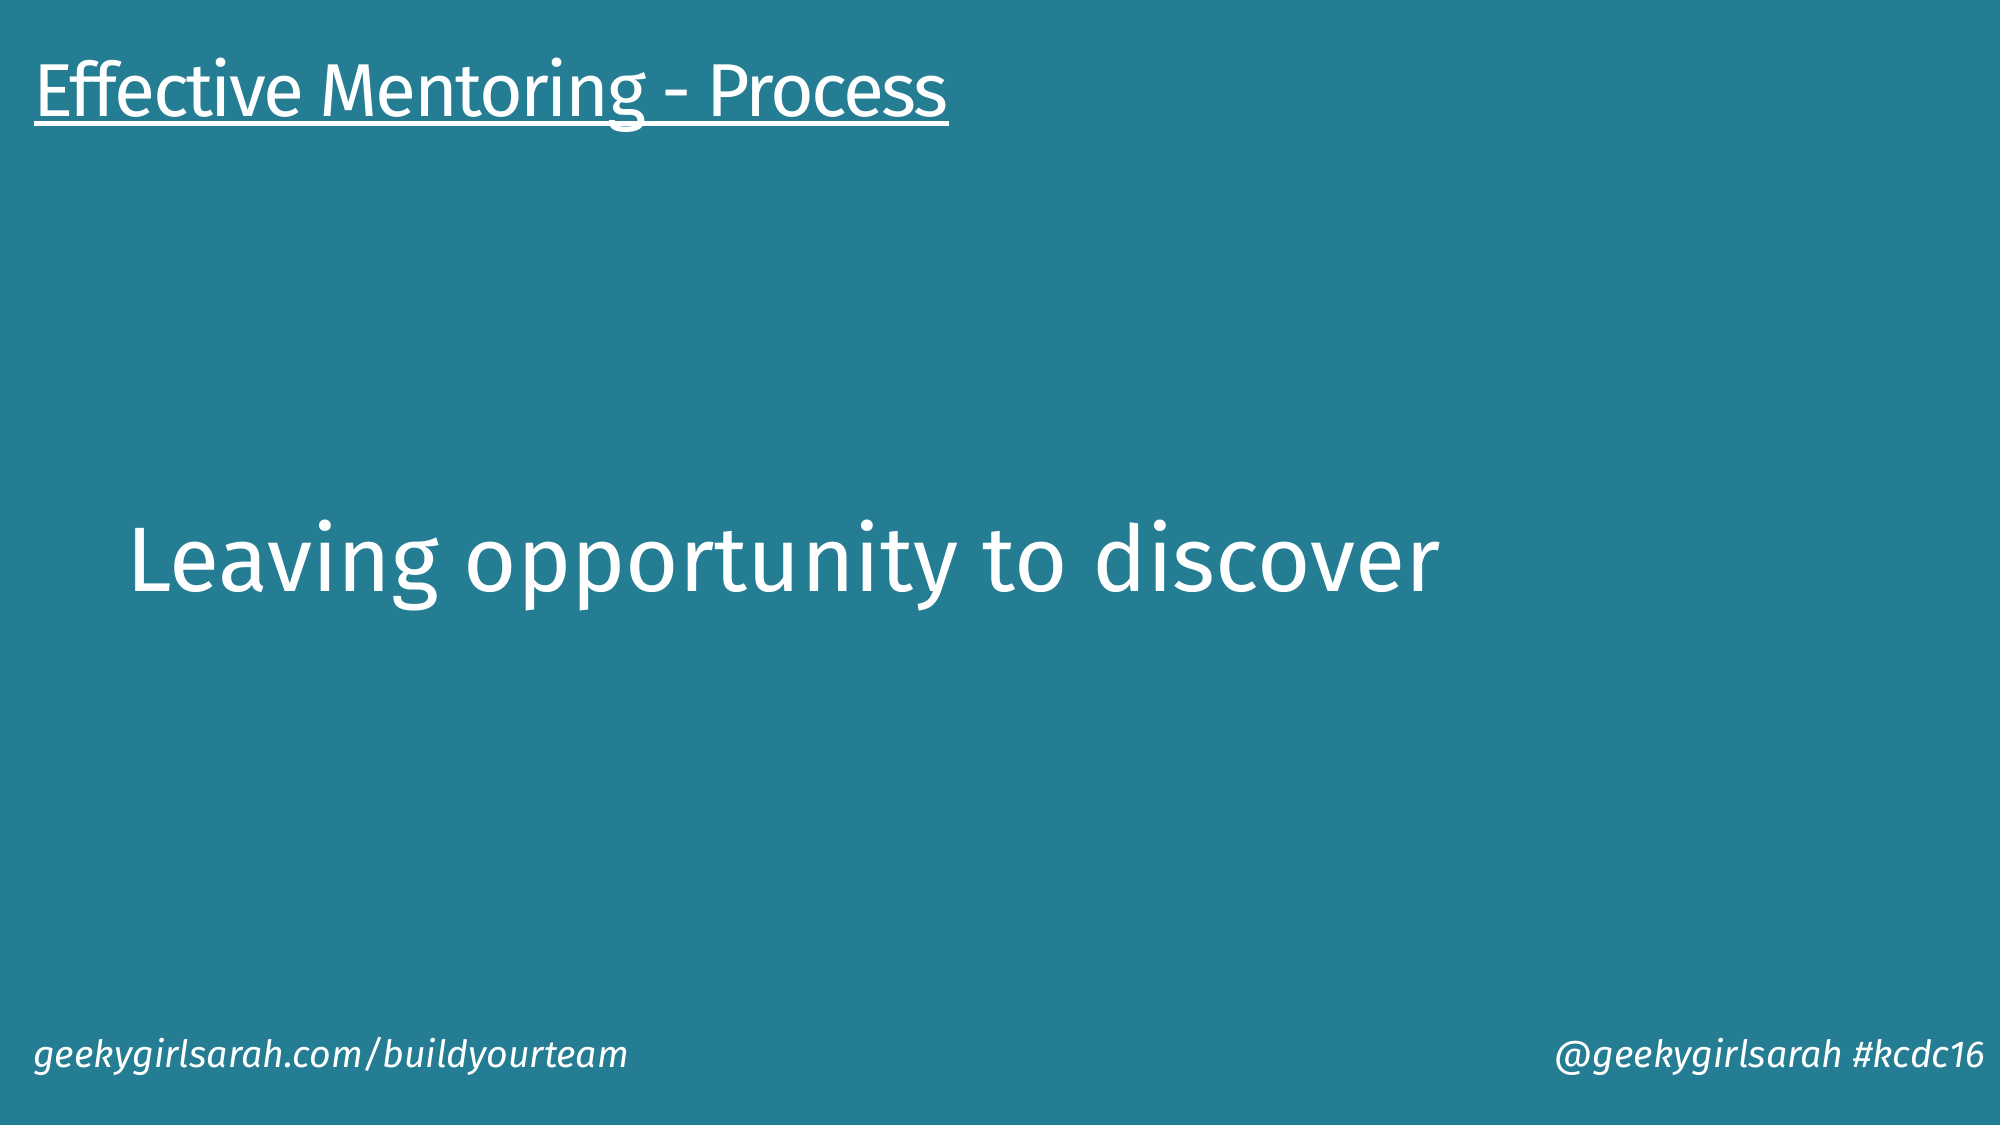

# Effective Mentoring - Process
Leaving opportunity to discover